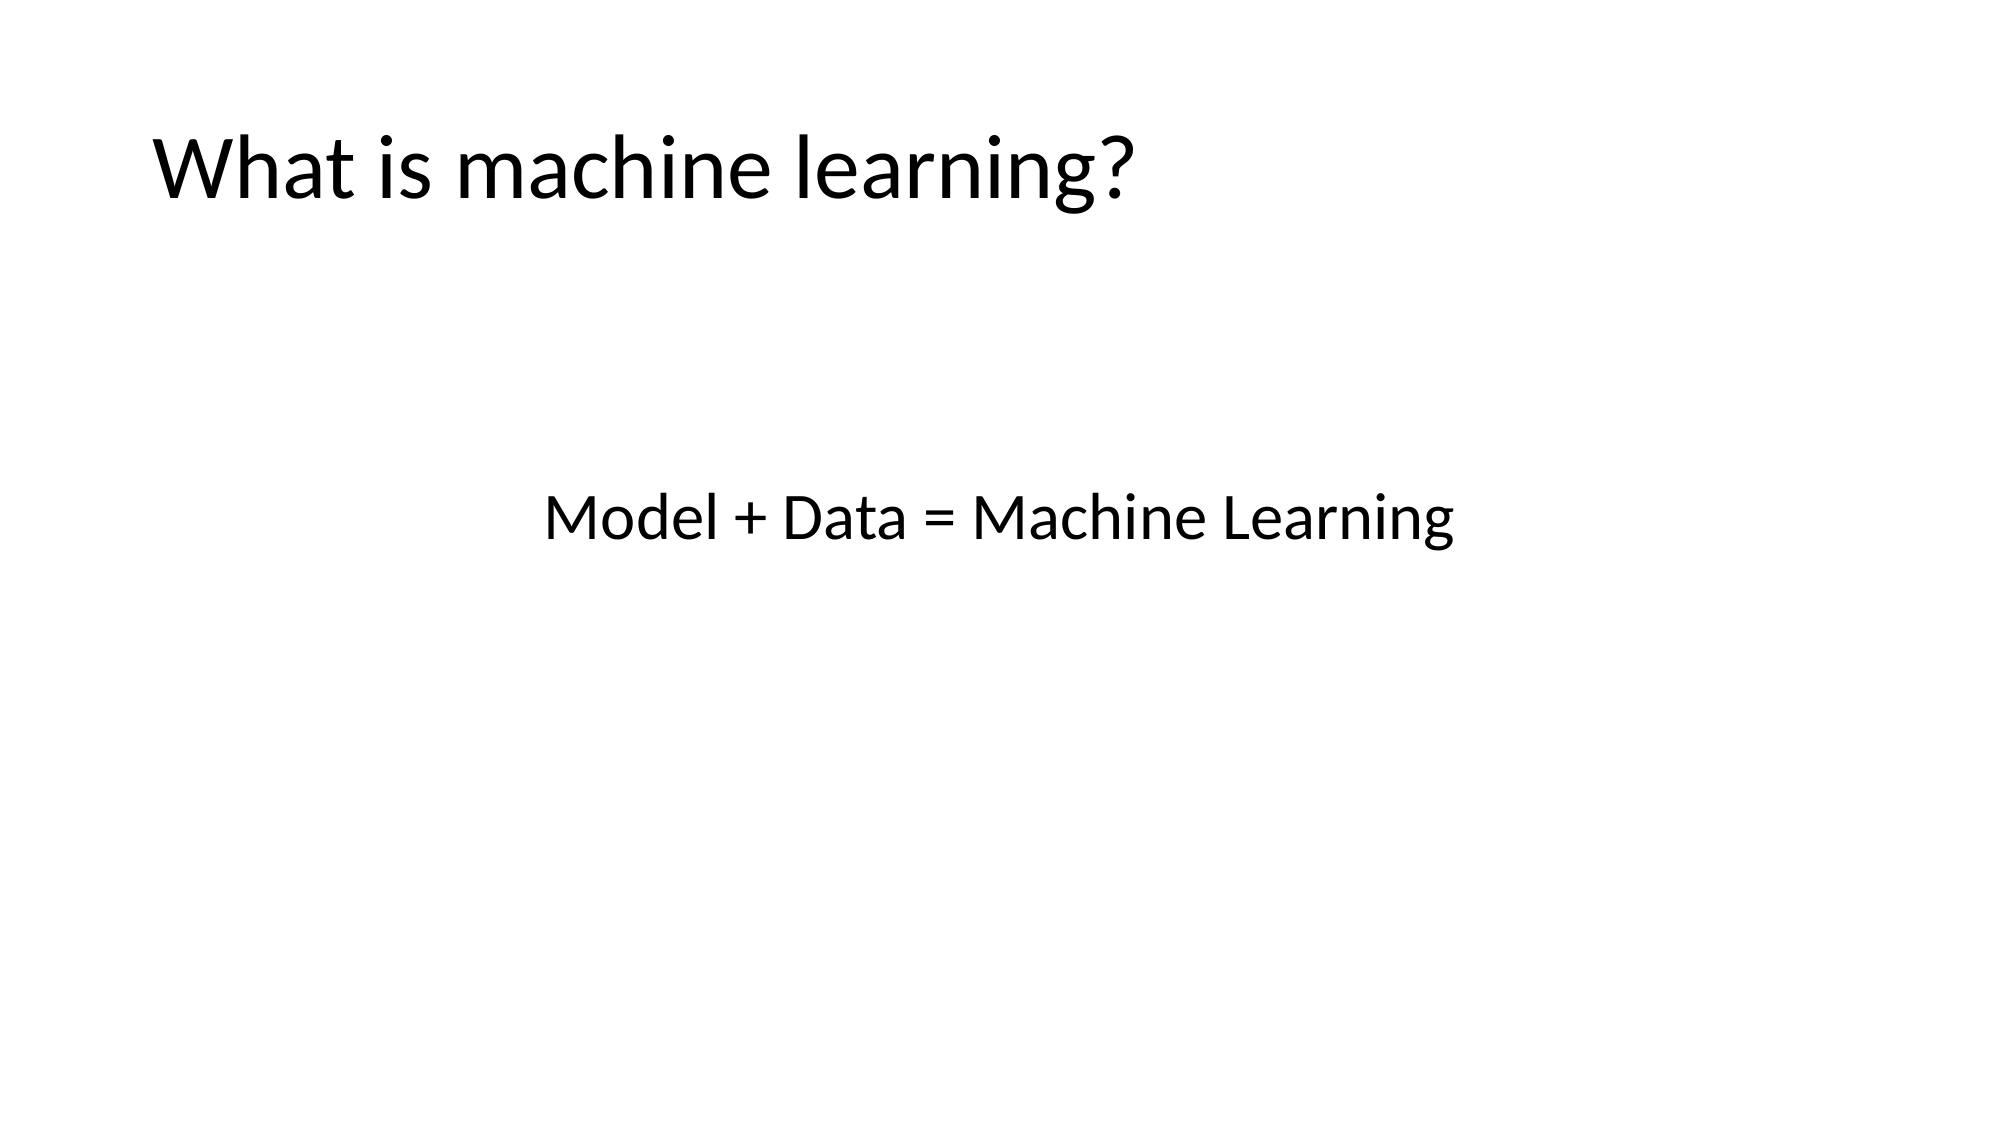

# What is machine learning?

Model + Data = Machine Learning